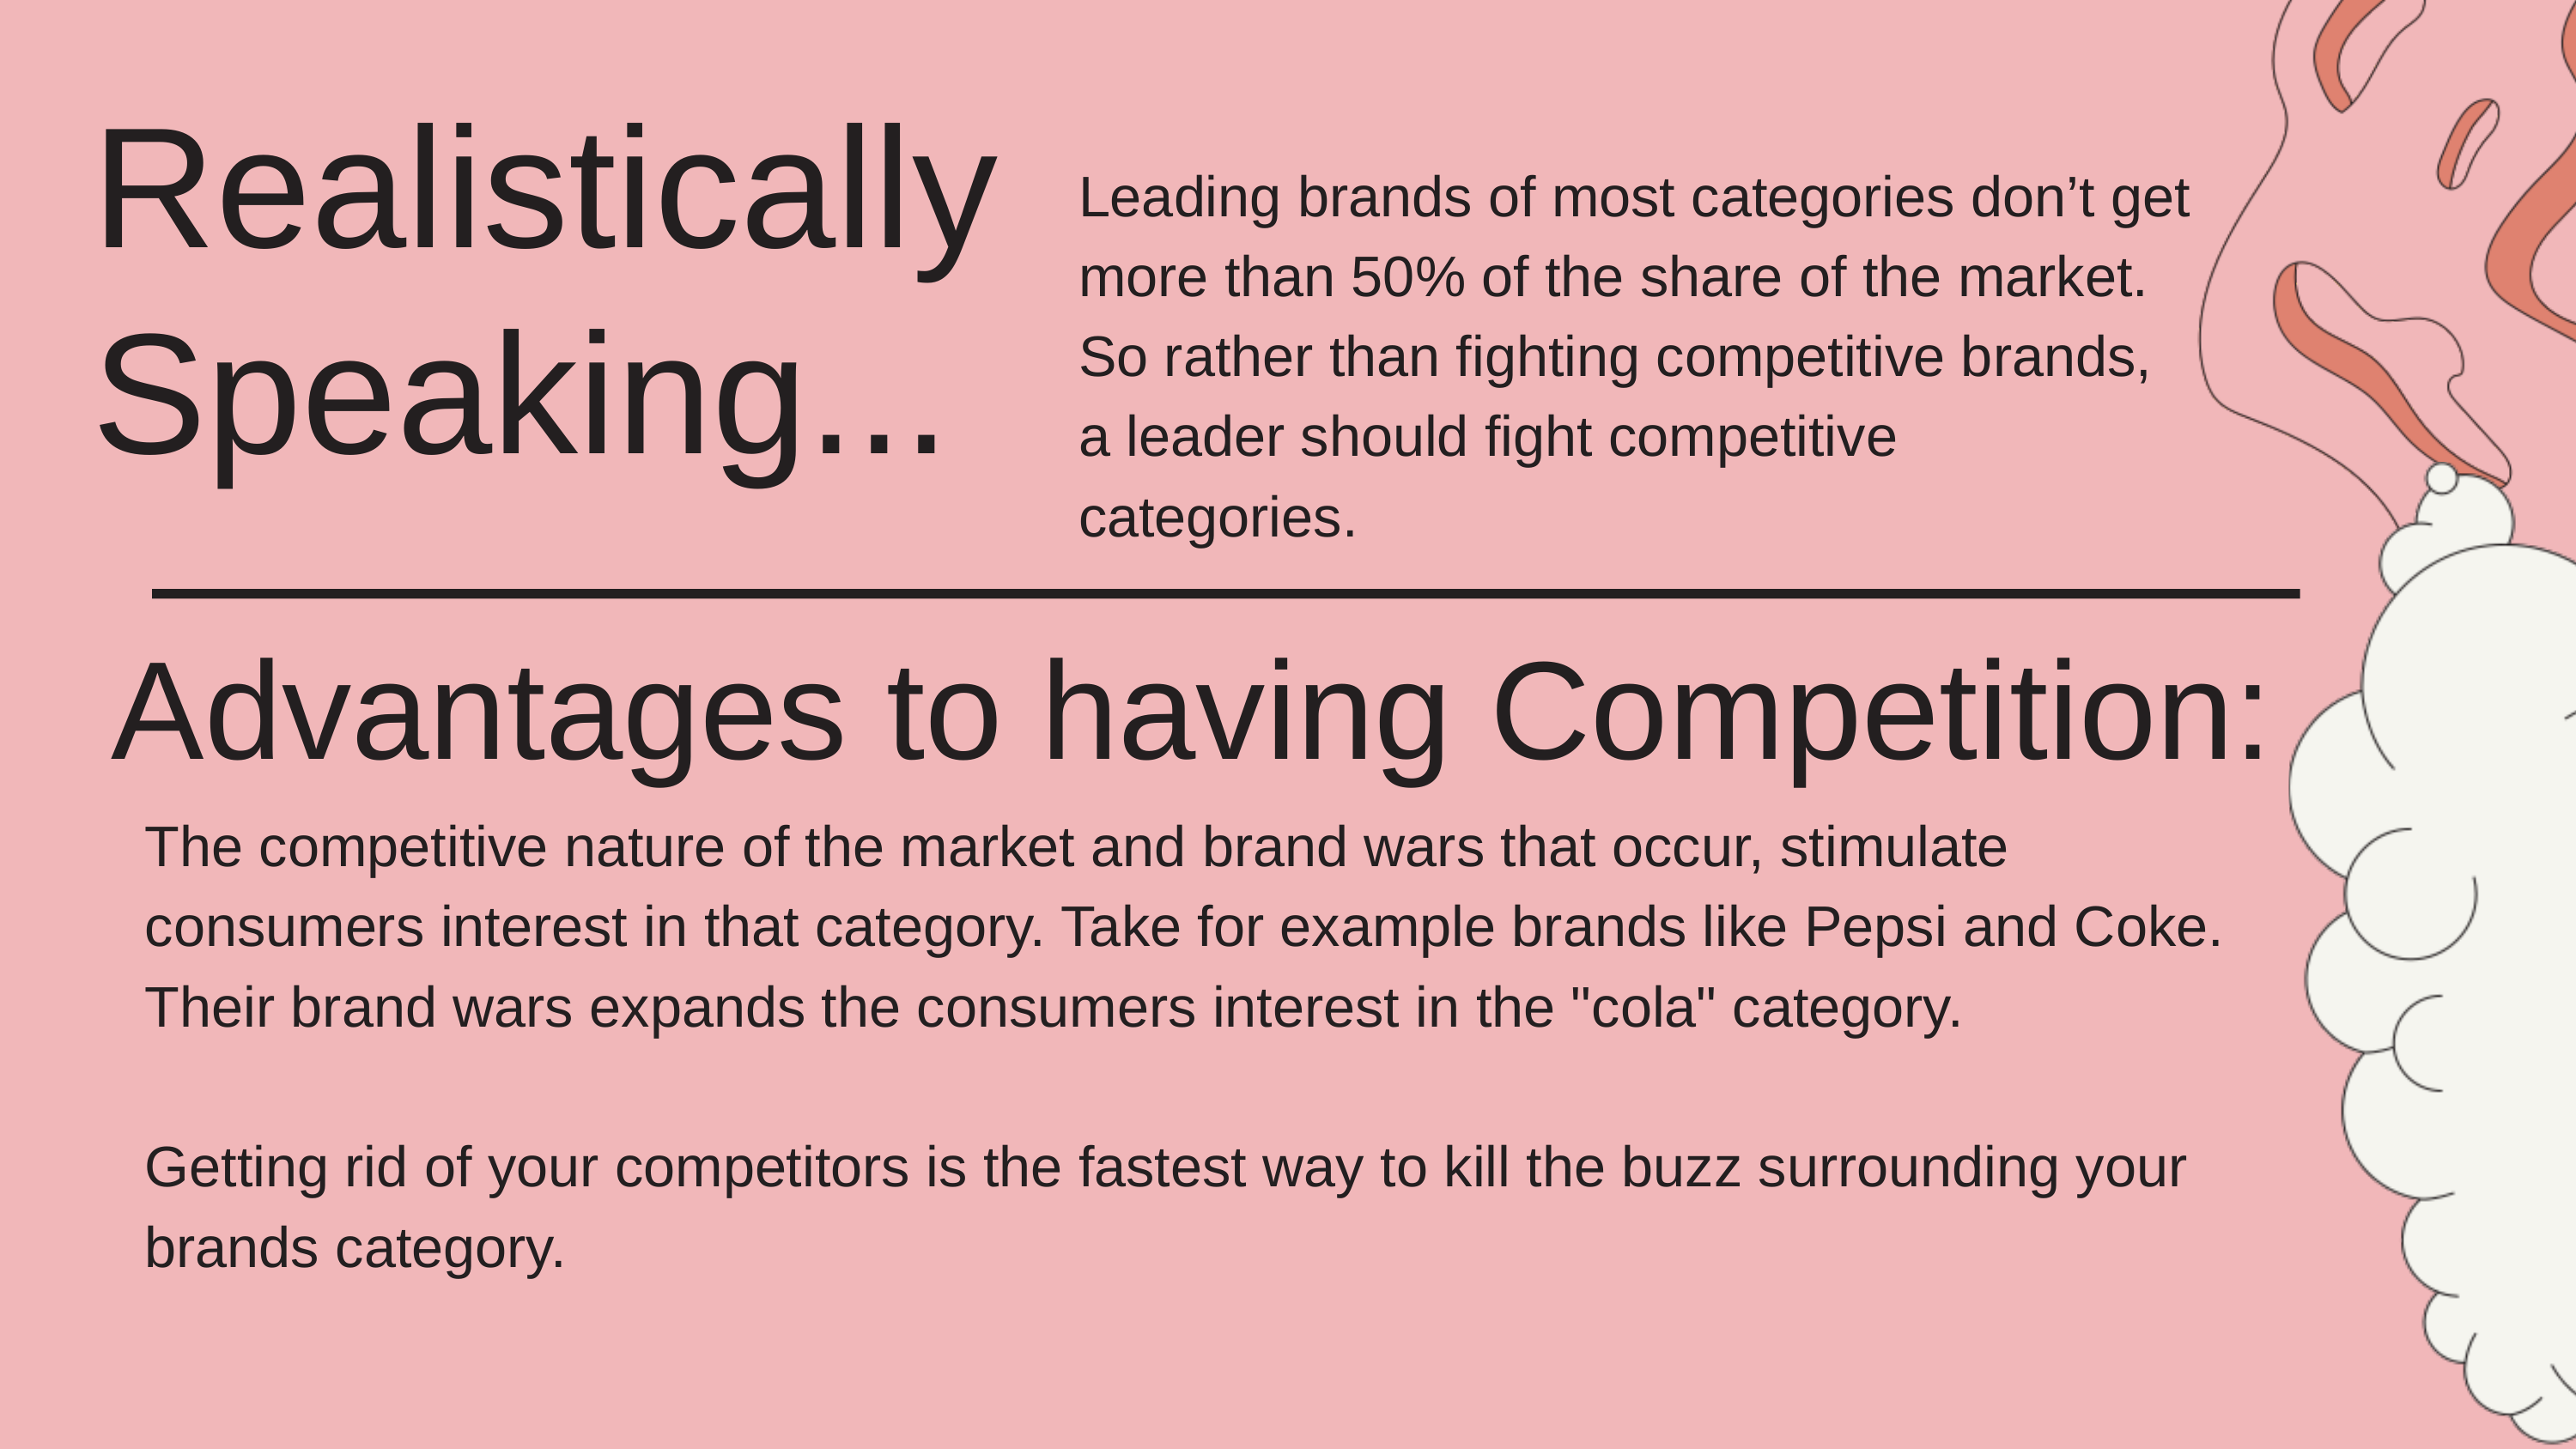

Leading brands of most categories don’t get more than 50% of the share of the market. So rather than fighting competitive brands, a leader should fight competitive categories.

Realistically Speaking...

Advantages to having Competition:
The competitive nature of the market and brand wars that occur, stimulate consumers interest in that category. Take for example brands like Pepsi and Coke. Their brand wars expands the consumers interest in the "cola" category.

Getting rid of your competitors is the fastest way to kill the buzz surrounding your brands category.